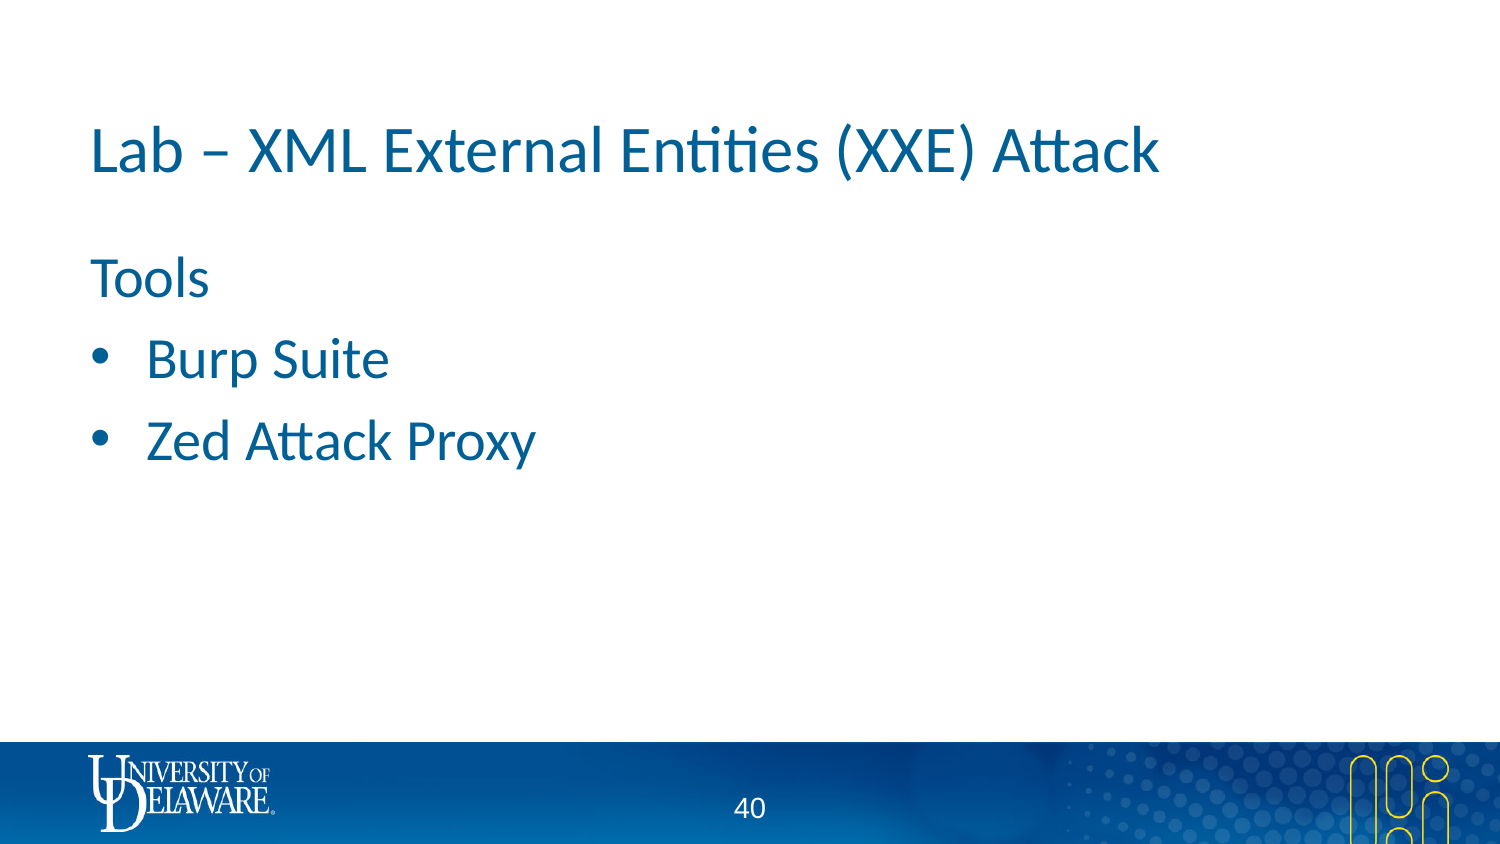

# Lab – XML External Entities (XXE) Attack
Tools
Burp Suite
Zed Attack Proxy

40